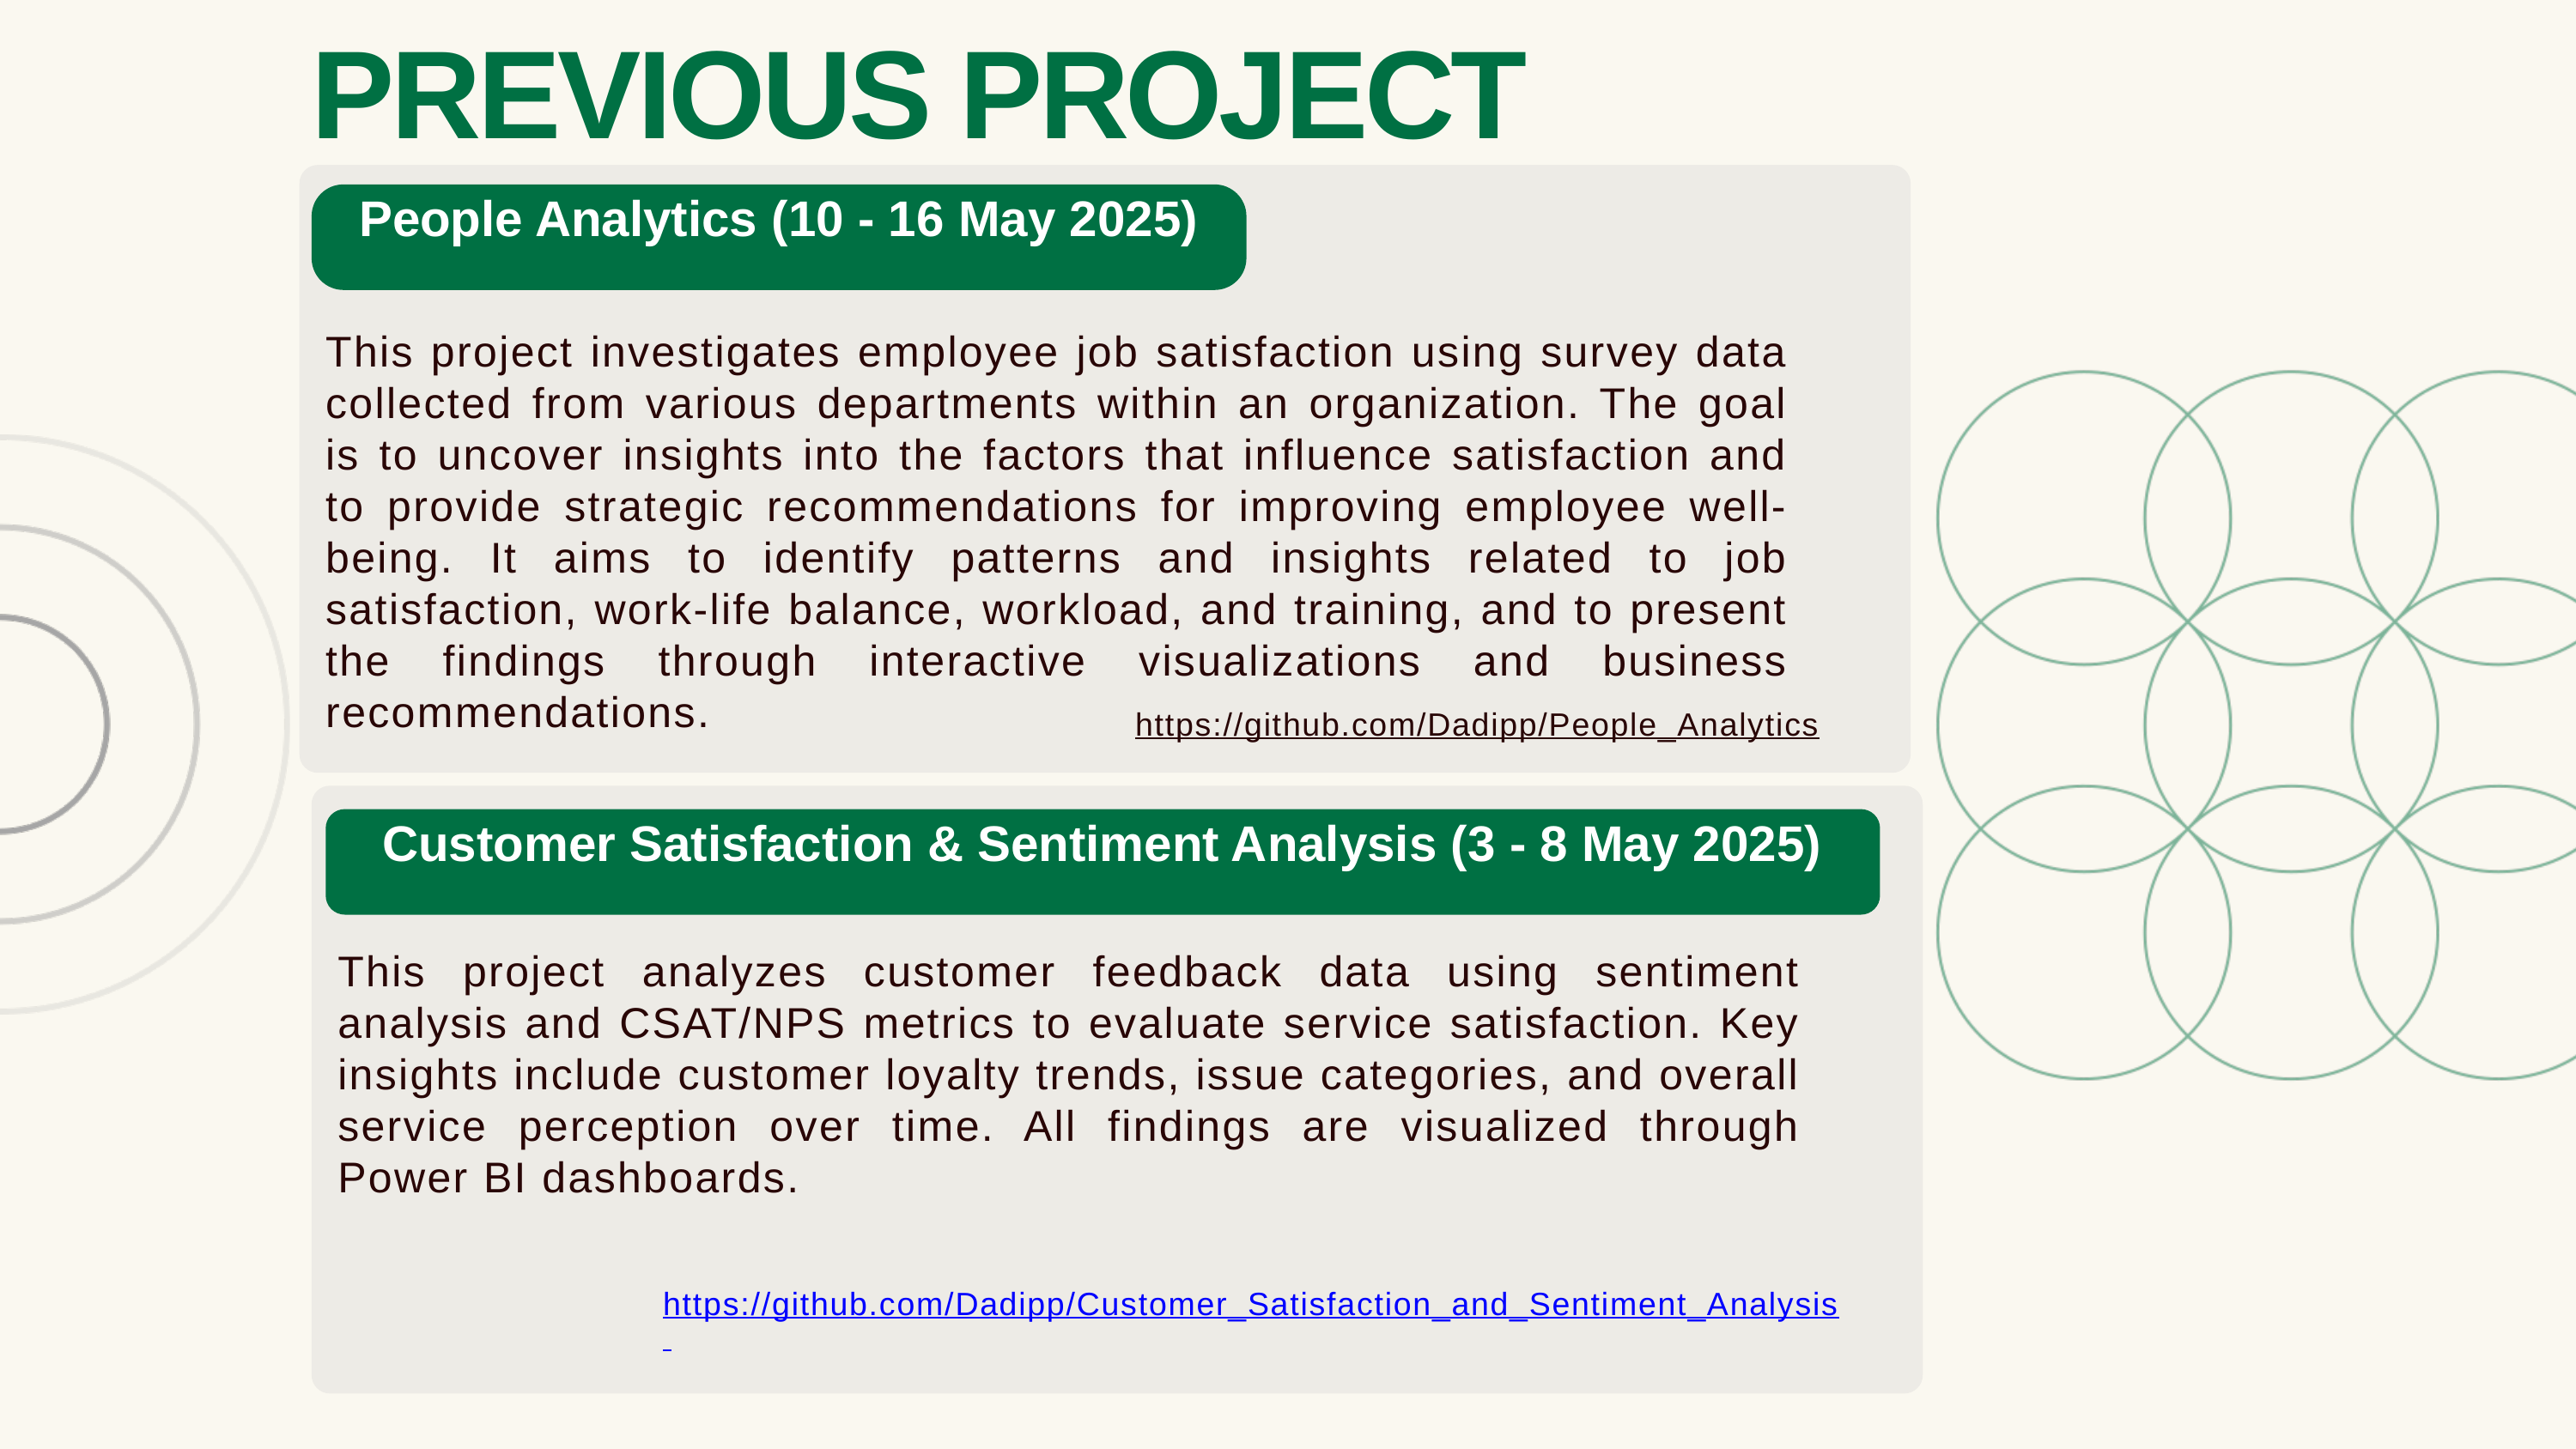

PREVIOUS PROJECT

People Analytics (10 - 16 May 2025)
This project investigates employee job satisfaction using survey data collected from various departments within an organization. The goal is to uncover insights into the factors that influence satisfaction and to provide strategic recommendations for improving employee well-being. It aims to identify patterns and insights related to job satisfaction, work-life balance, workload, and training, and to present the findings through interactive visualizations and business recommendations.

https://github.com/Dadipp/People_Analytics

Customer Satisfaction & Sentiment Analysis (3 - 8 May 2025)
This project analyzes customer feedback data using sentiment analysis and CSAT/NPS metrics to evaluate service satisfaction. Key insights include customer loyalty trends, issue categories, and overall service perception over time. All findings are visualized through Power BI dashboards.

https://github.com/Dadipp/Customer_Satisfaction_and_Sentiment_Analysis